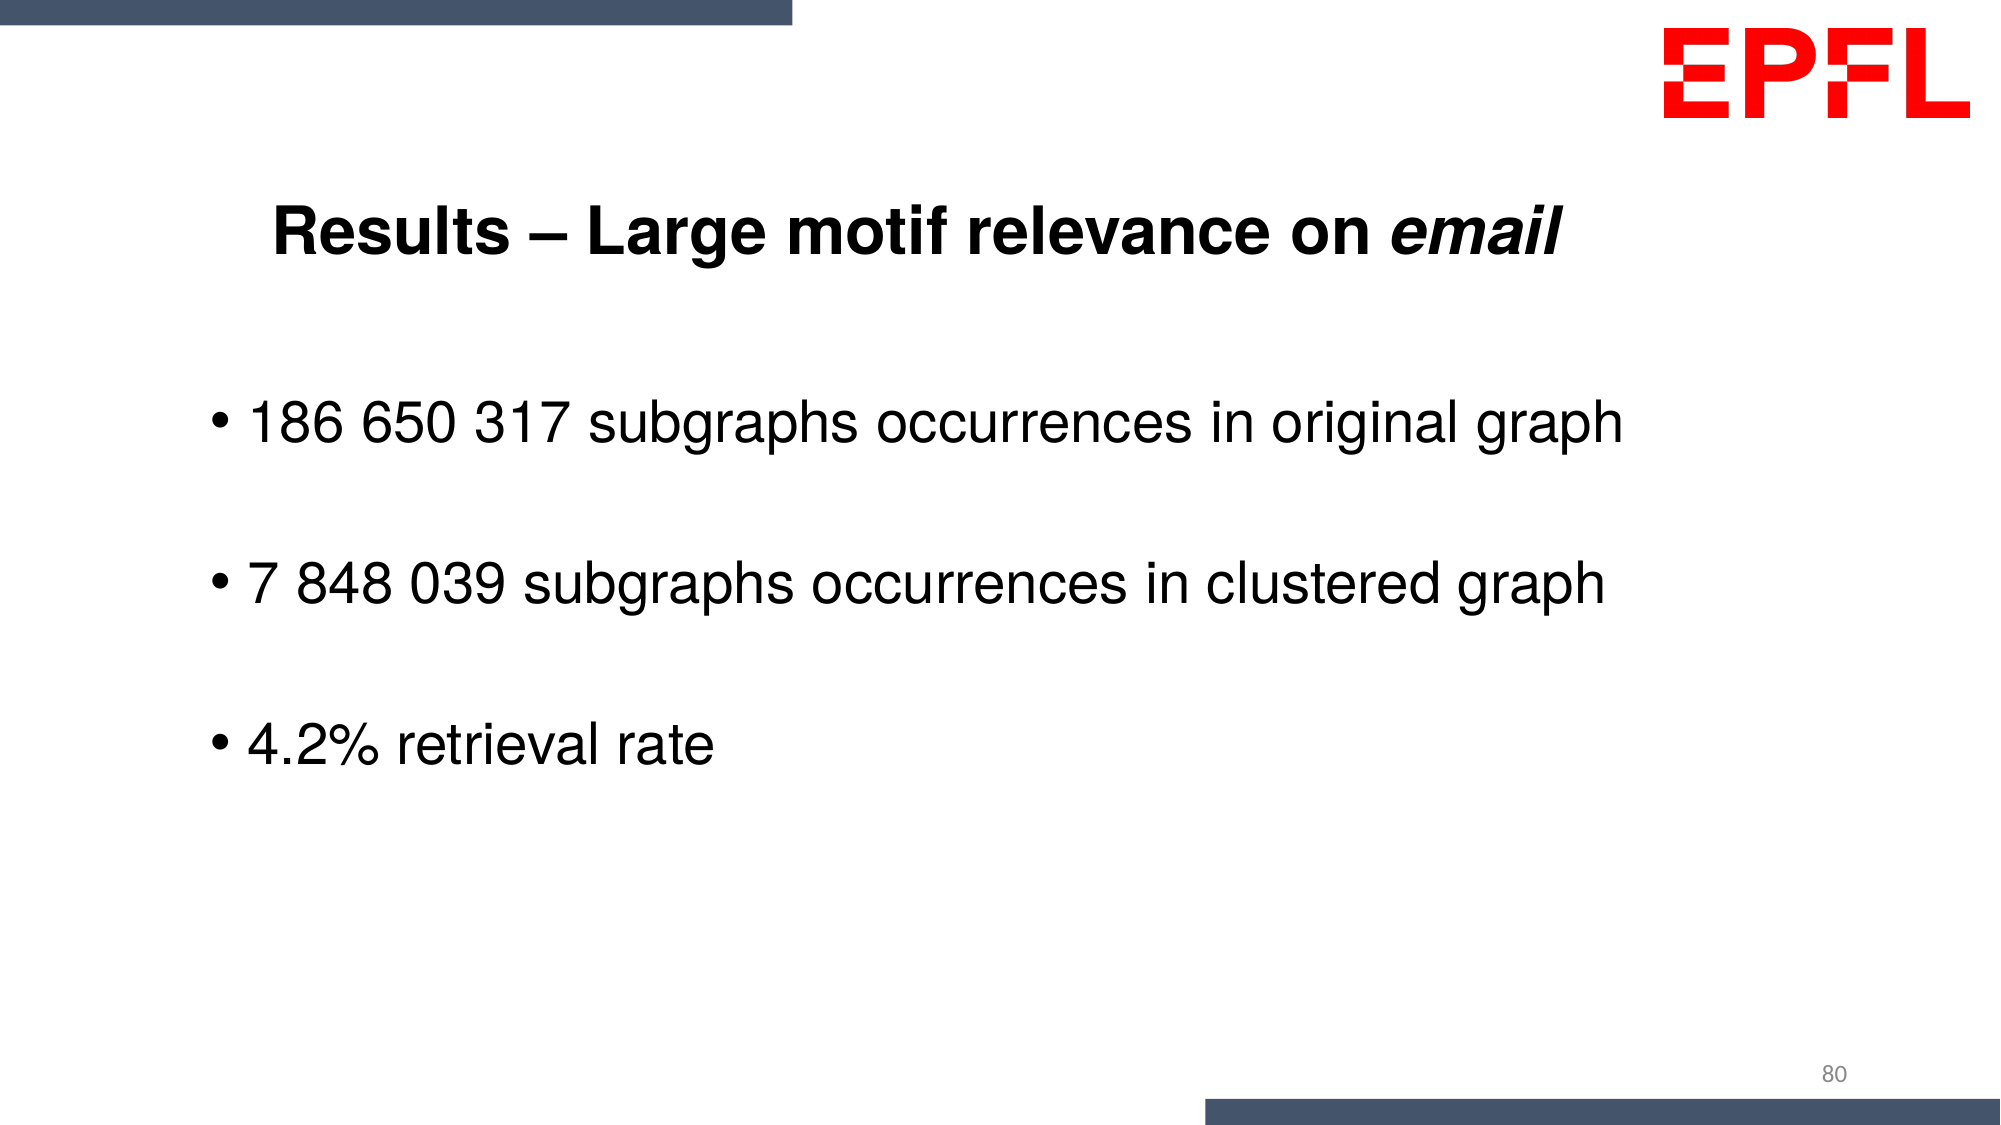

# Results – Large motif relevance on email
 186 650 317 subgraphs occurrences in original graph
 7 848 039 subgraphs occurrences in clustered graph
 4.2% retrieval rate
80